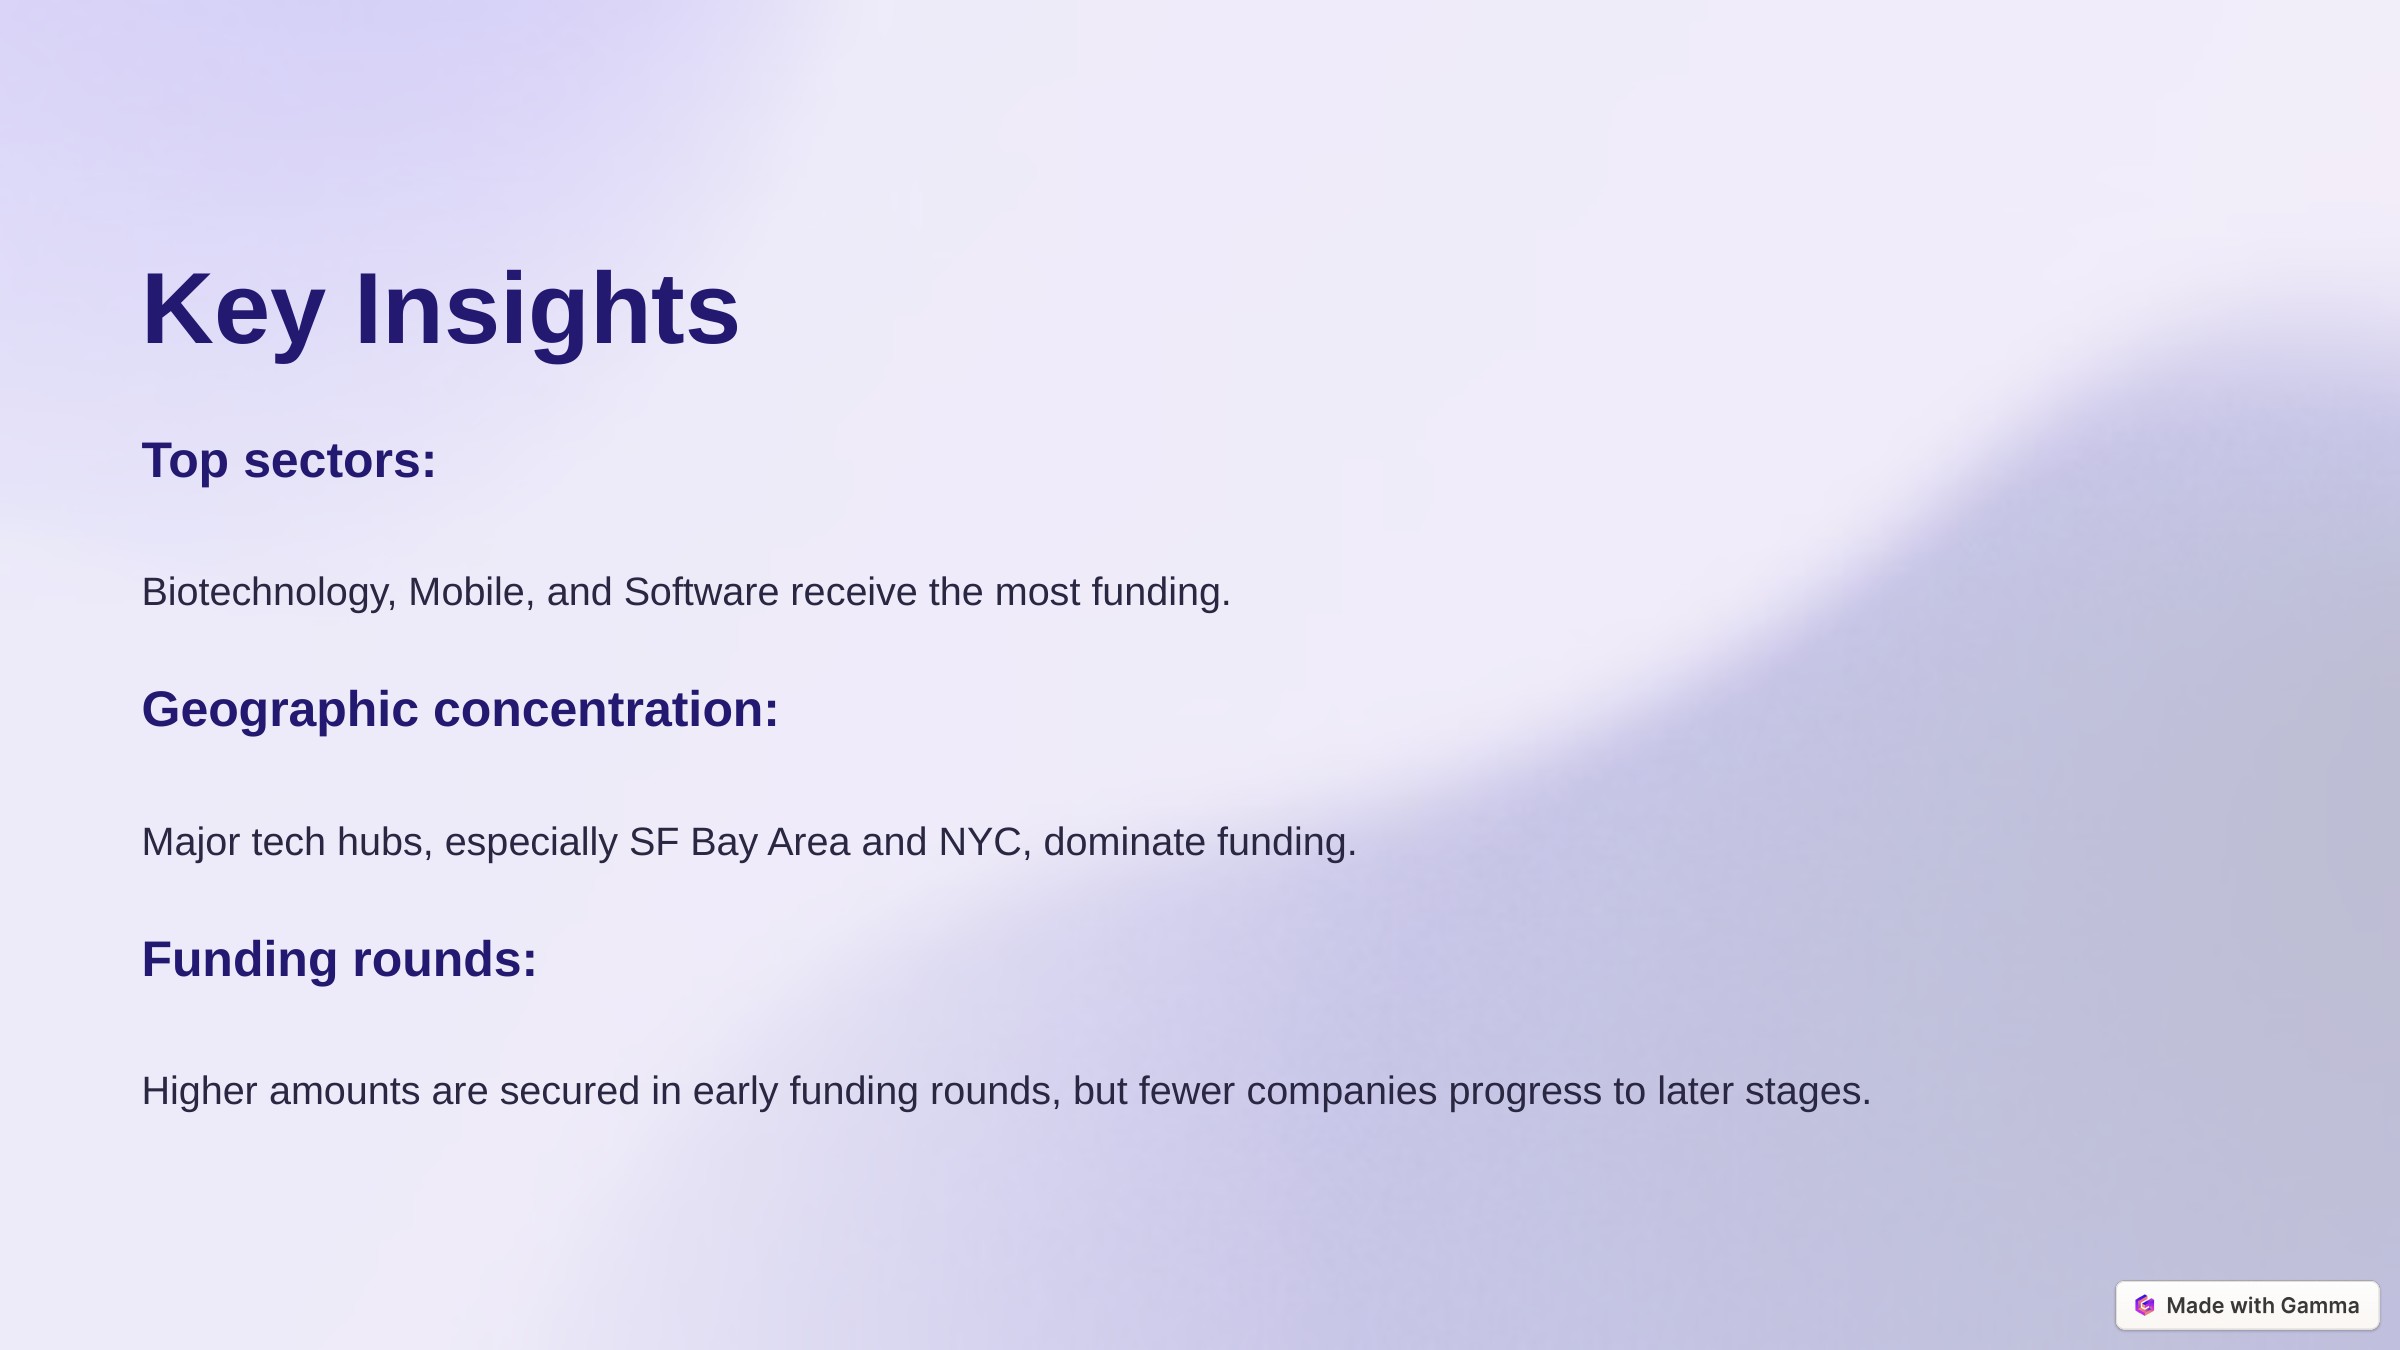

Key Insights
Top sectors:
Biotechnology, Mobile, and Software receive the most funding.
Geographic concentration:
Major tech hubs, especially SF Bay Area and NYC, dominate funding.
Funding rounds:
Higher amounts are secured in early funding rounds, but fewer companies progress to later stages.